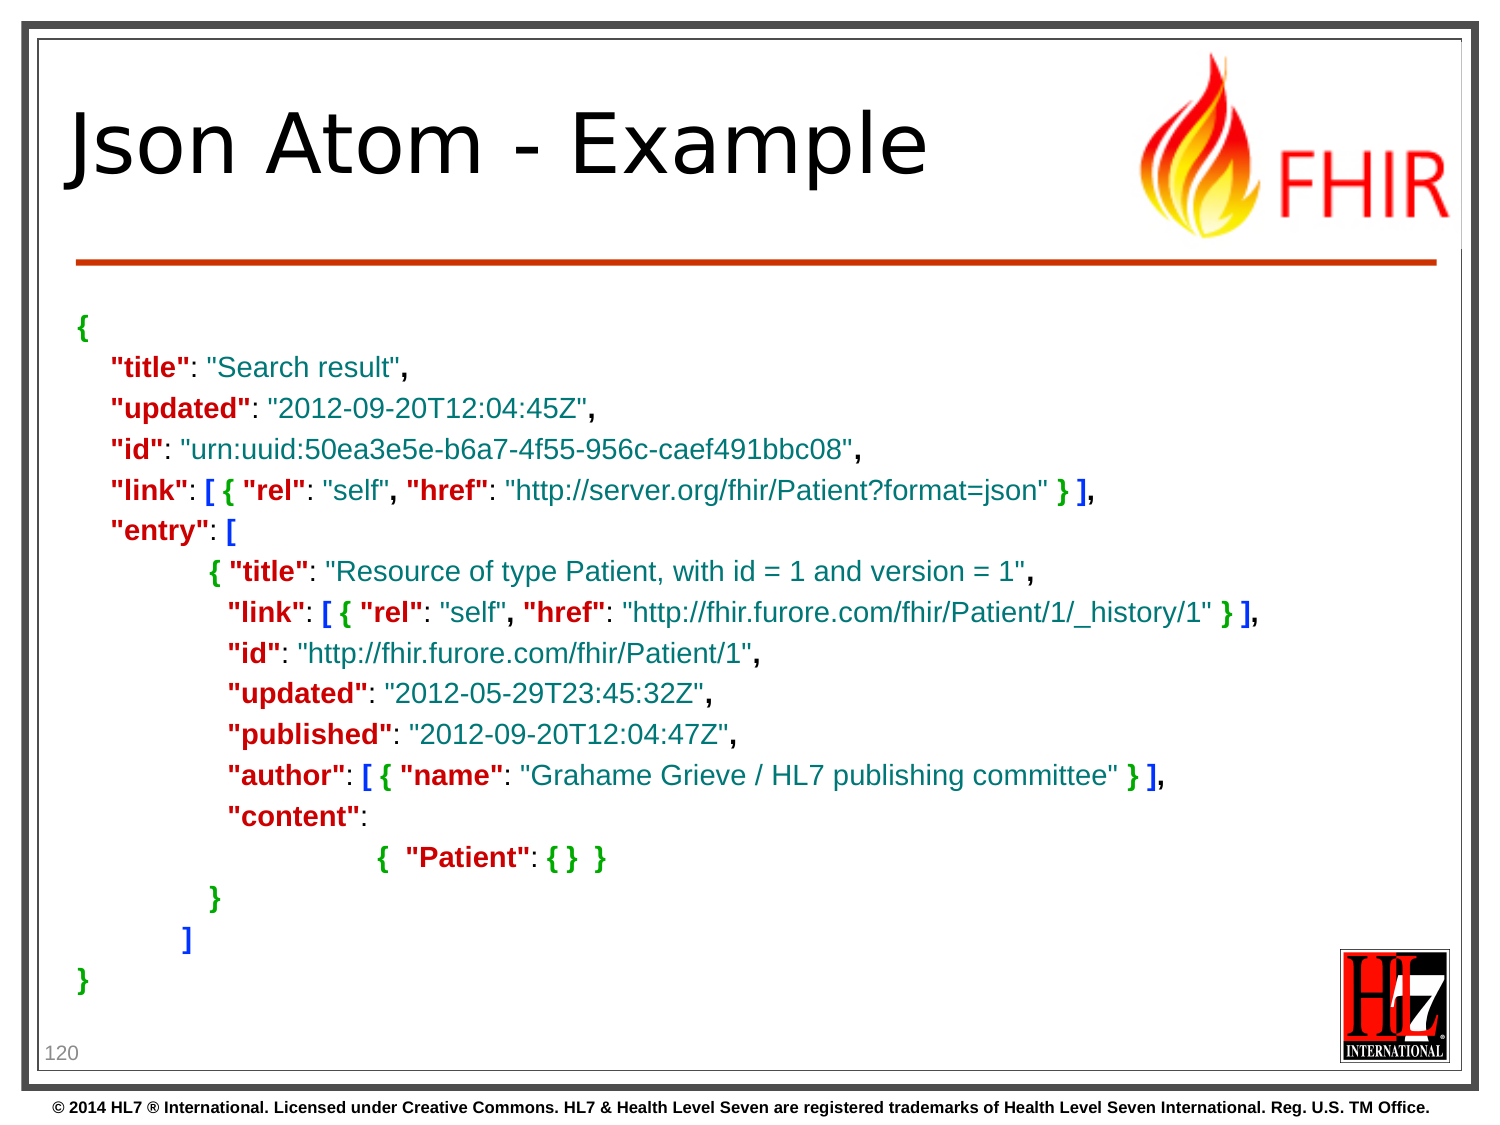

# Json Atom - Example
{
    "title": "Search result",
    "updated": "2012-09-20T12:04:45Z",
    "id": "urn:uuid:50ea3e5e-b6a7-4f55-956c-caef491bbc08",
    "link": [ { "rel": "self", "href": "http://server.org/fhir/Patient?format=json" } ],
    "entry": [
                { "title": "Resource of type Patient, with id = 1 and version = 1",
	"link": [ { "rel": "self", "href": "http://fhir.furore.com/fhir/Patient/1/_history/1" } ],
	"id": "http://fhir.furore.com/fhir/Patient/1",
	"updated": "2012-05-29T23:45:32Z",
	"published": "2012-09-20T12:04:47Z",
	"author": [ { "name": "Grahame Grieve / HL7 publishing committee" } ],
	"content":
		{  "Patient": { }  }
                }
      ]
}
120